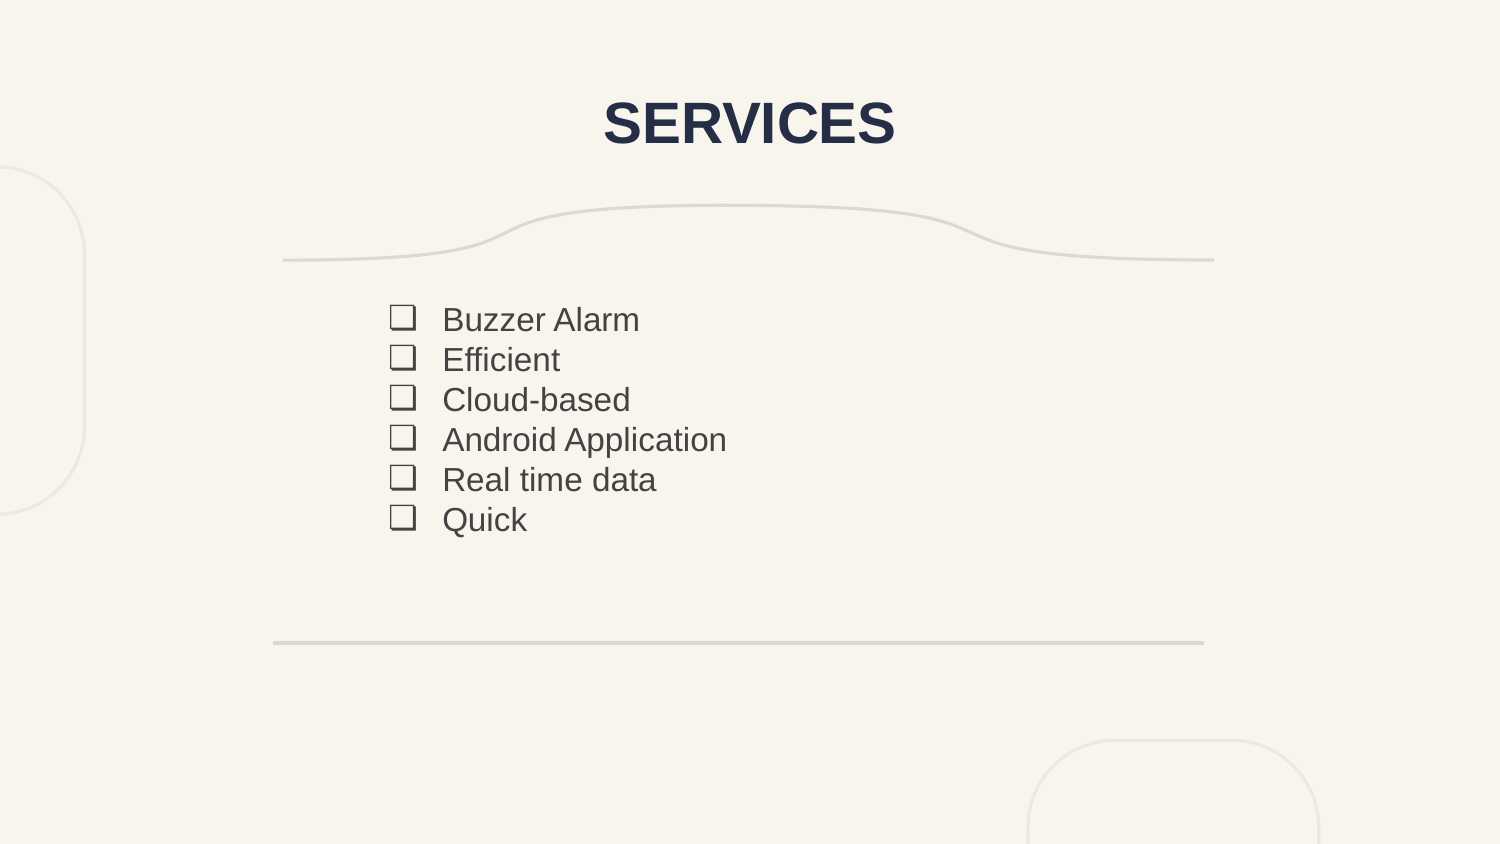

# SERVICES
Buzzer Alarm
Efficient
Cloud-based
Android Application
Real time data
Quick